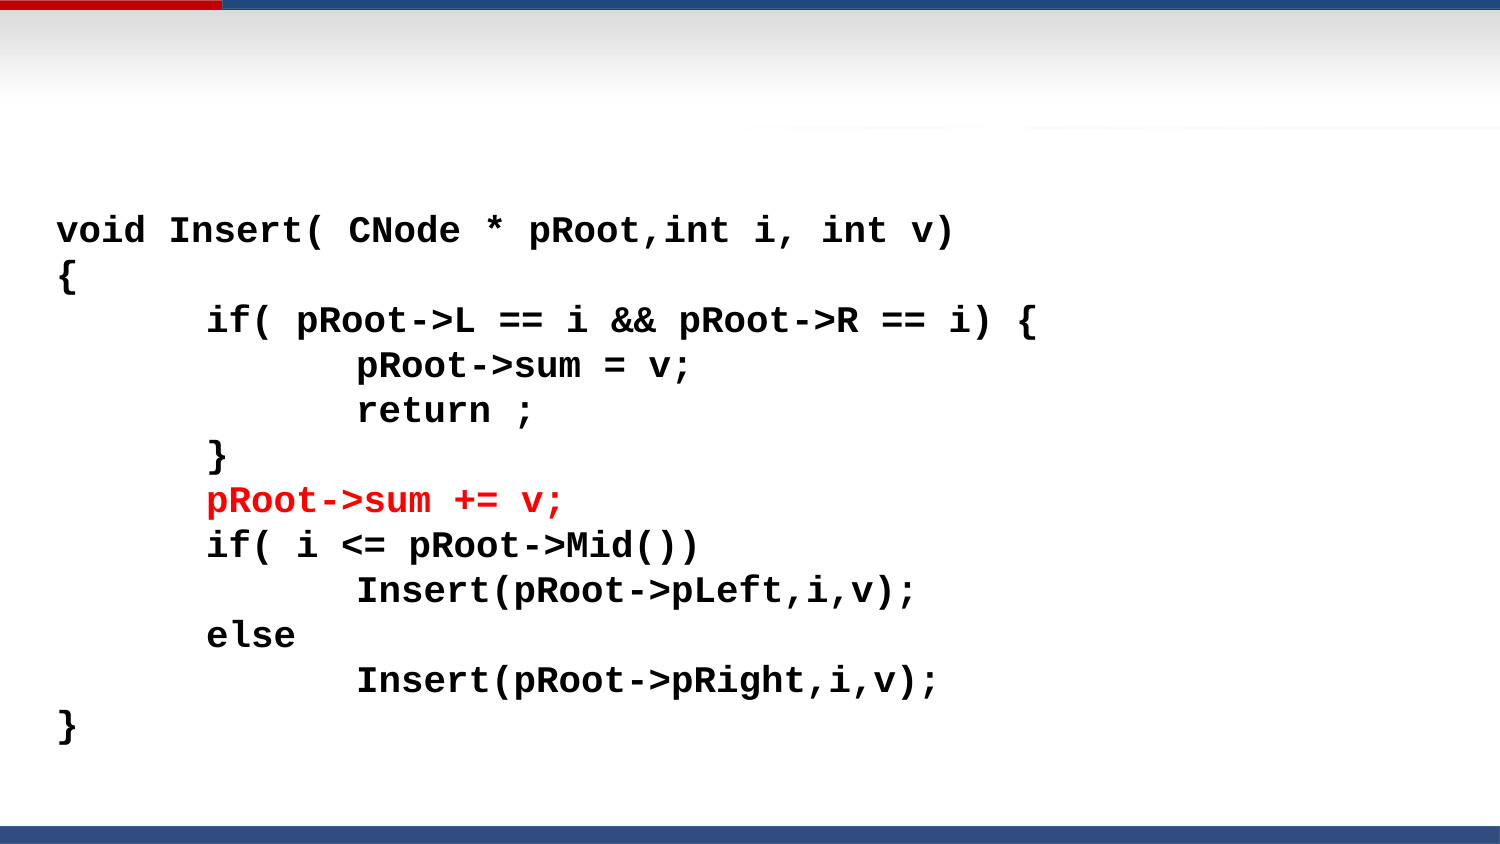

void Insert( CNode * pRoot,int i, int v)
{
	if( pRoot->L == i && pRoot->R == i) {
		pRoot->sum = v;
		return ;
	}
	pRoot->sum += v;
	if( i <= pRoot->Mid())
		Insert(pRoot->pLeft,i,v);
	else
		Insert(pRoot->pRight,i,v);
}